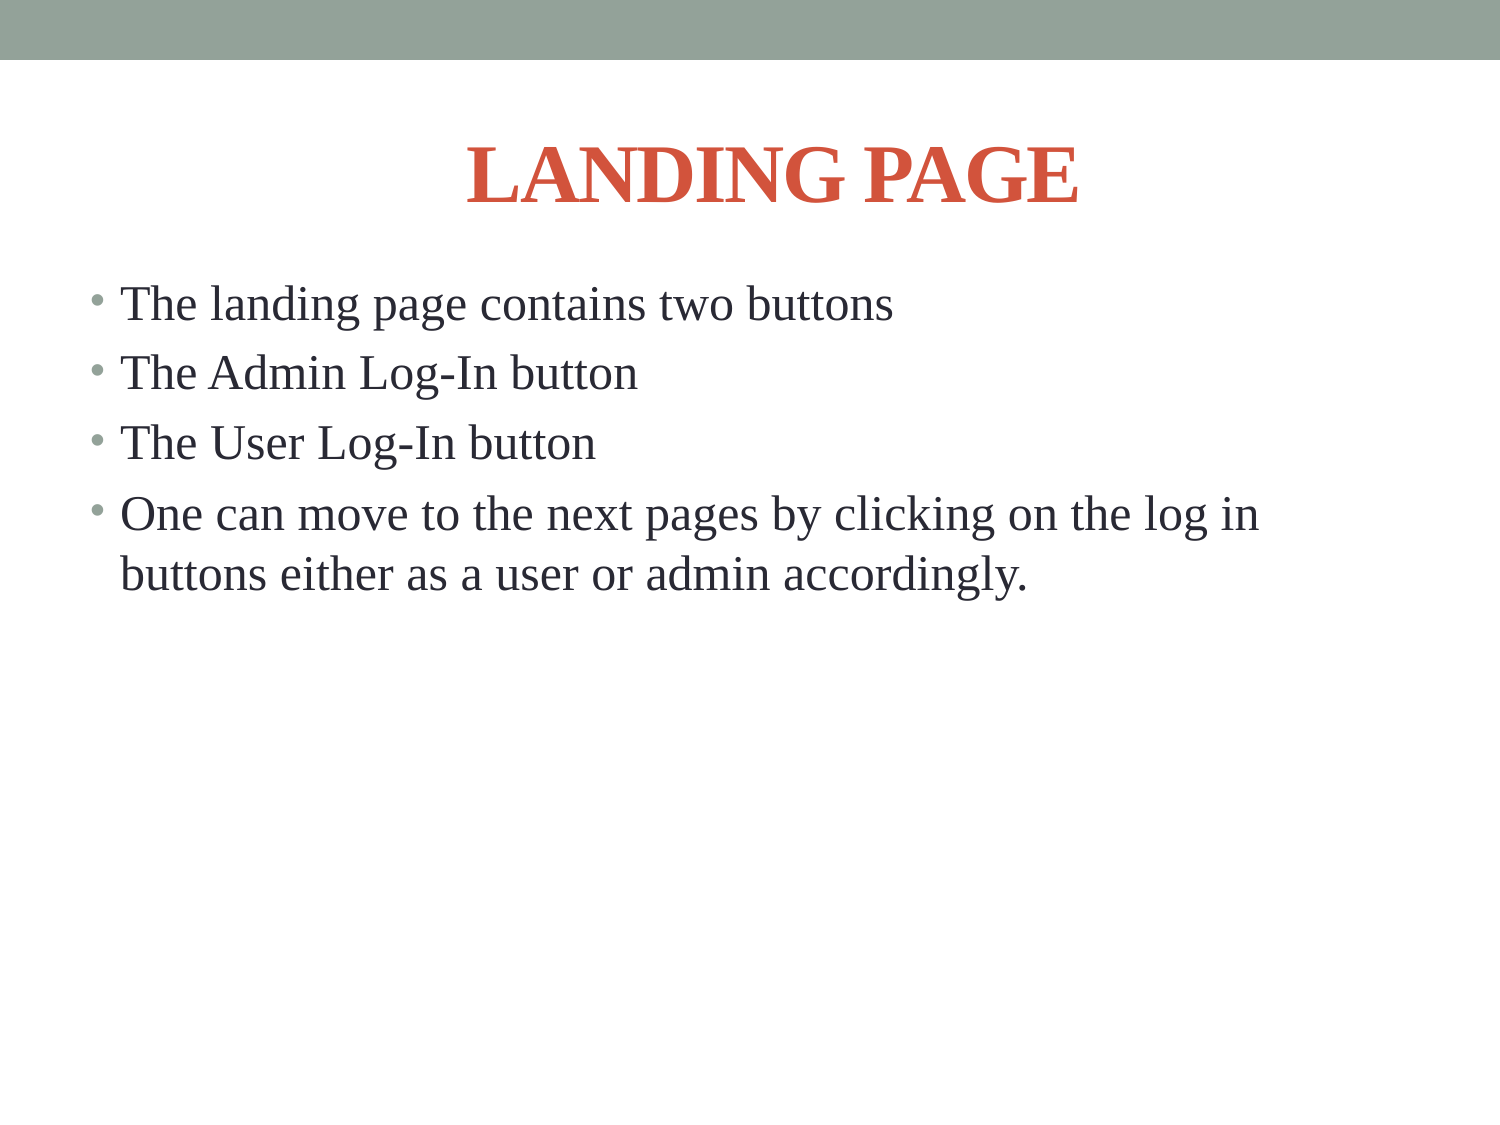

# LANDING PAGE
The landing page contains two buttons
The Admin Log-In button
The User Log-In button
One can move to the next pages by clicking on the log in buttons either as a user or admin accordingly.